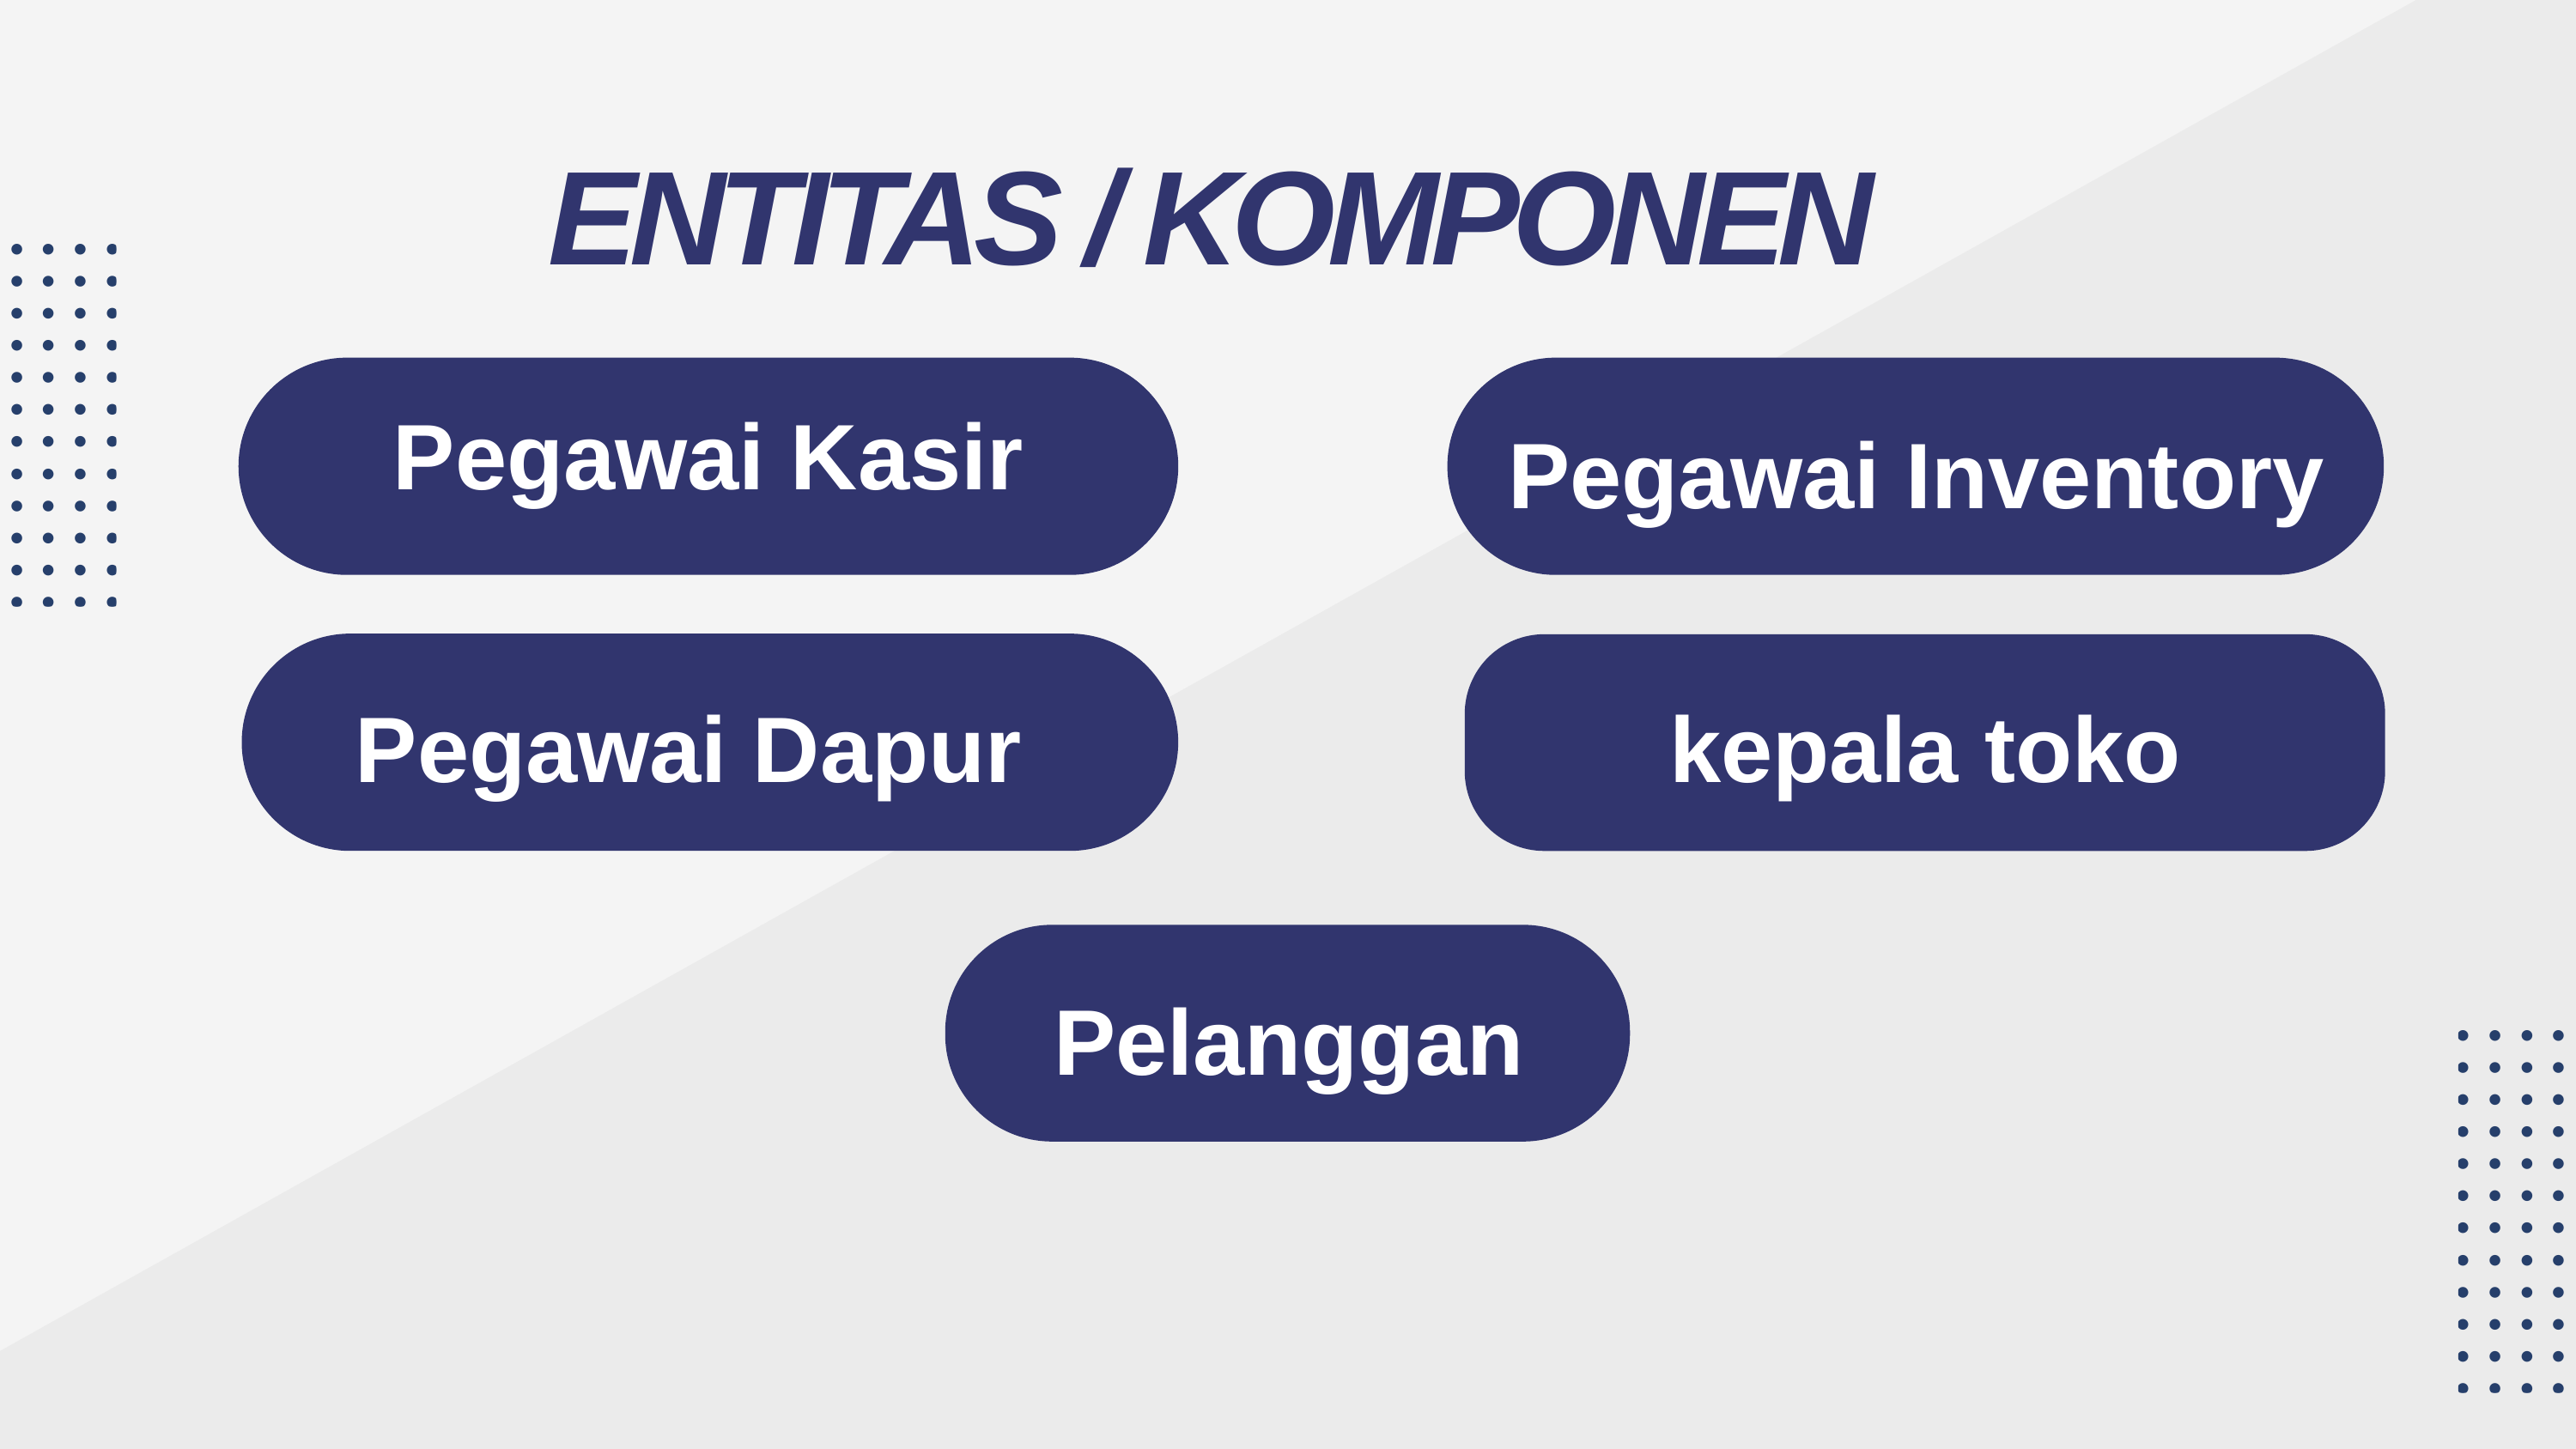

ENTITAS / KOMPONEN

Pegawai Kasir
Pegawai Inventory

Pegawai Dapur
kepala toko

Pelanggan